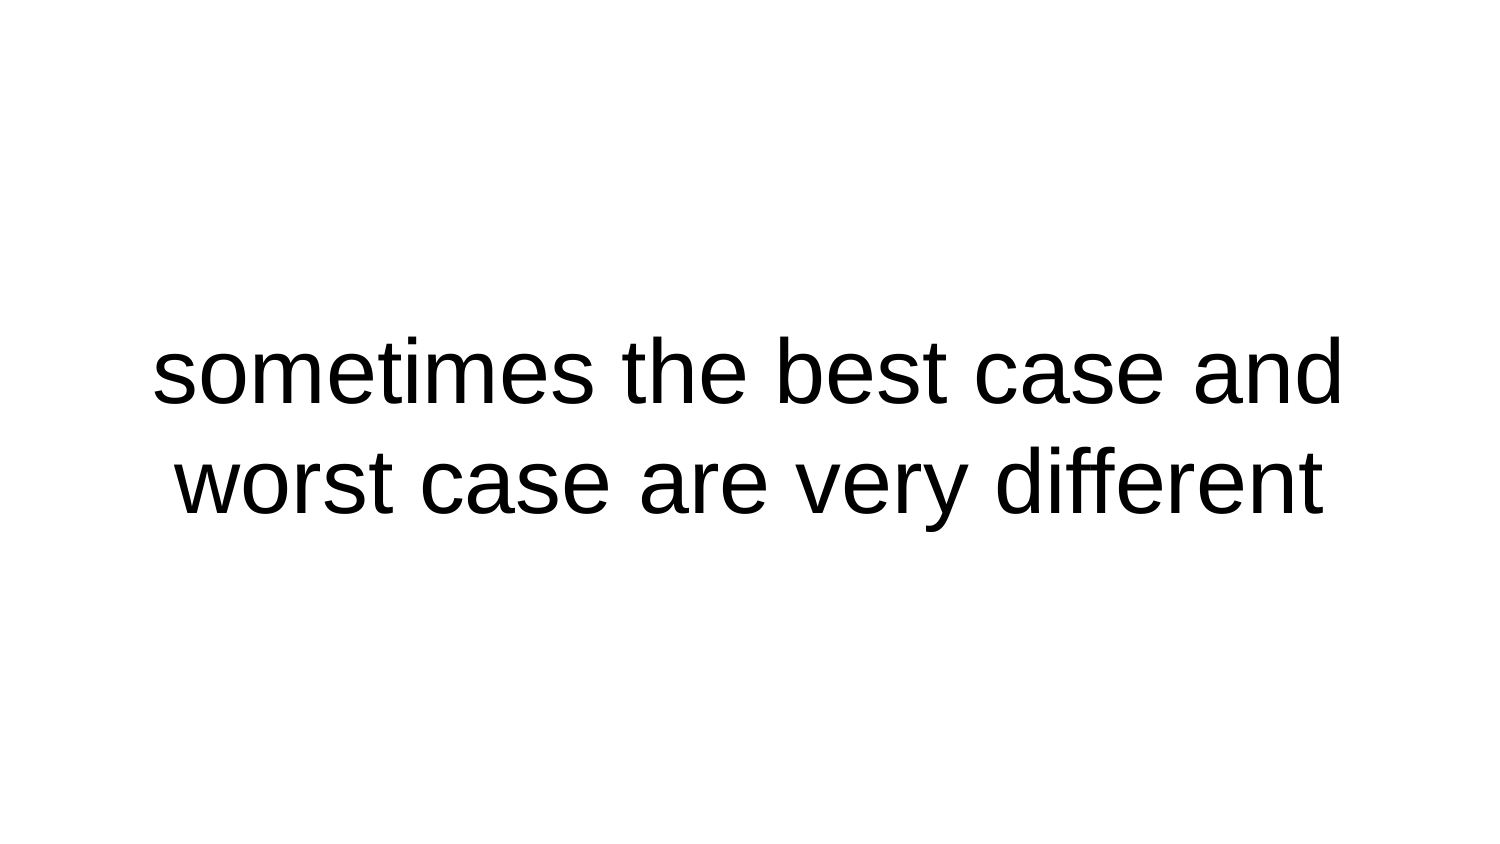

# sometimes the best case and worst case are very different